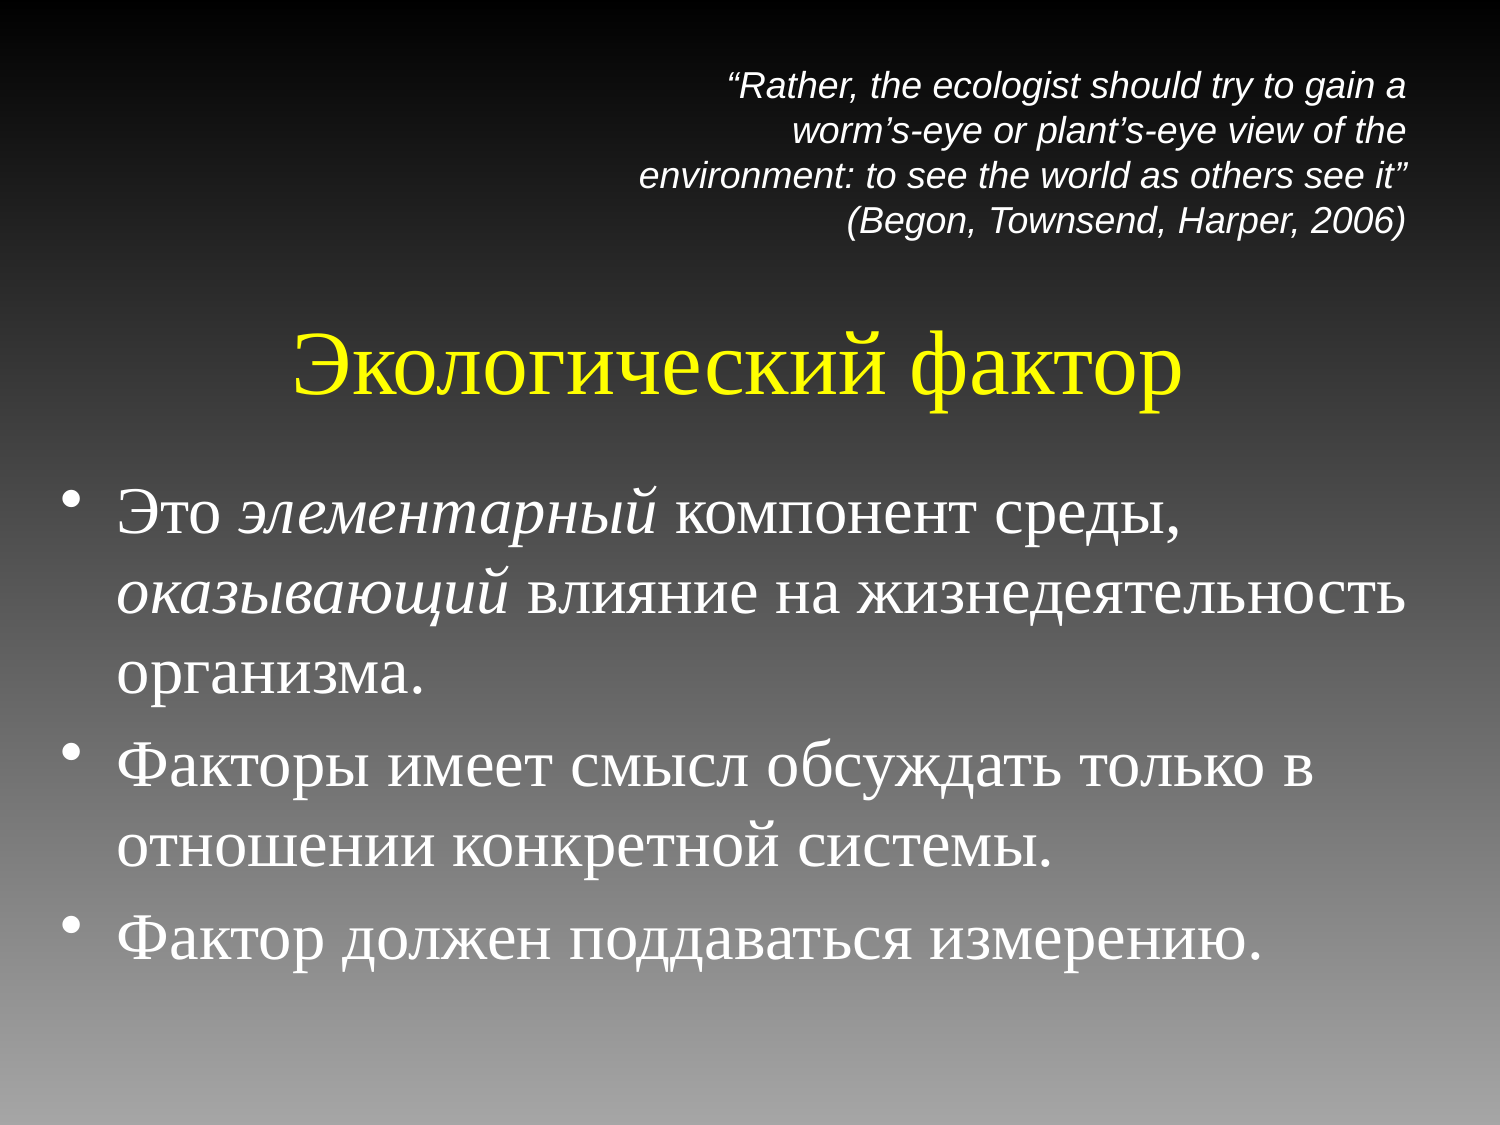

“Rather, the ecologist should try to gain a worm’s-eye or plant’s-eye view of the environment: to see the world as others see it”
(Begon, Townsend, Harper, 2006)
# Экологический фактор
Это элементарный компонент среды, оказывающий влияние на жизнедеятельность организма.
Факторы имеет смысл обсуждать только в отношении конкретной системы.
Фактор должен поддаваться измерению.